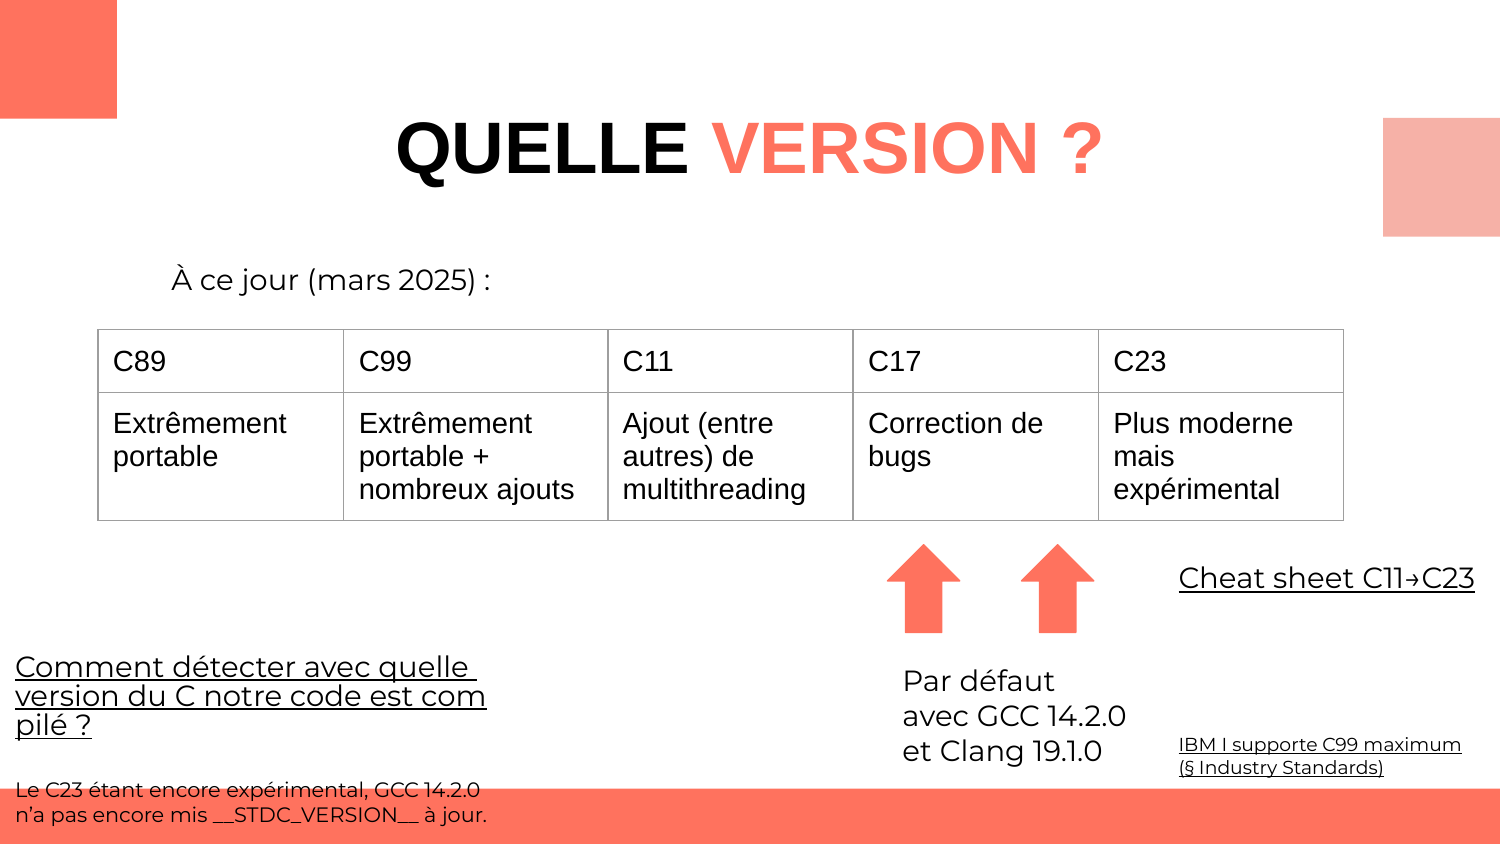

# QUELLE VERSION ?
À ce jour (mars 2025) :

| C89 | C99 | C11 | C17 | C23 |
| --- | --- | --- | --- | --- |
| Extrêmement portable | Extrêmement portable + nombreux ajouts | Ajout (entre autres) de multithreading | Correction de bugs | Plus moderne mais expérimental |

Cheat sheet C11→C23
Comment détecter avec quelle version du C notre code est compilé ?

Le C23 étant encore expérimental, GCC 14.2.0 n’a pas encore mis __STDC_VERSION__ à jour.
Par défaut avec GCC 14.2.0 et Clang 19.1.0
IBM I supporte C99 maximum
(§ Industry Standards)